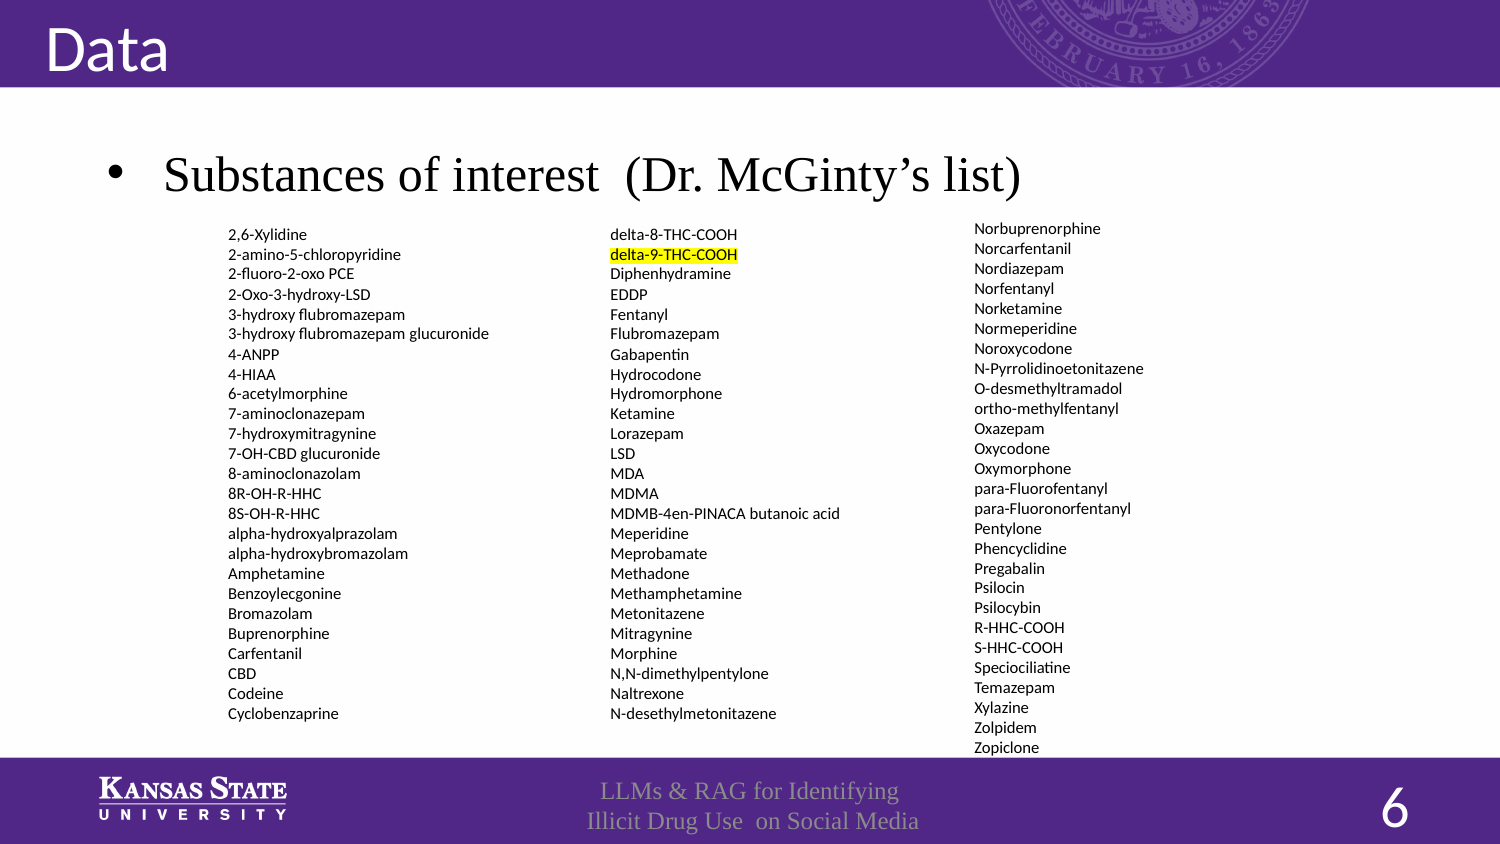

# Data
Substances of interest  (Dr. McGinty’s list)

Norbuprenorphine
Norcarfentanil
Nordiazepam
Norfentanyl
Norketamine
Normeperidine
Noroxycodone
N-Pyrrolidinoetonitazene
O-desmethyltramadol
ortho-methylfentanyl
Oxazepam
Oxycodone
Oxymorphone
para-Fluorofentanyl
para-Fluoronorfentanyl
Pentylone
Phencyclidine
Pregabalin
Psilocin
Psilocybin
R-HHC-COOH
S-HHC-COOH
Speciociliatine
Temazepam
Xylazine
Zolpidem
Zopiclone
2,6-Xylidine
2-amino-5-chloropyridine
2-fluoro-2-oxo PCE
2-Oxo-3-hydroxy-LSD
3-hydroxy flubromazepam
3-hydroxy flubromazepam glucuronide
4-ANPP
4-HIAA
6-acetylmorphine
7-aminoclonazepam
7-hydroxymitragynine
7-OH-CBD glucuronide
8-aminoclonazolam
8R-OH-R-HHC
8S-OH-R-HHC
alpha-hydroxyalprazolam
alpha-hydroxybromazolam
Amphetamine
Benzoylecgonine
Bromazolam
Buprenorphine
Carfentanil
CBD
Codeine
Cyclobenzaprine

delta-8-THC-COOH
delta-9-THC-COOH
Diphenhydramine
EDDP
Fentanyl
Flubromazepam
Gabapentin
Hydrocodone
Hydromorphone
Ketamine
Lorazepam
LSD
MDA
MDMA
MDMB-4en-PINACA butanoic acid
Meperidine
Meprobamate
Methadone
Methamphetamine
Metonitazene
Mitragynine
Morphine
N,N-dimethylpentylone
Naltrexone
N-desethylmetonitazene

LLMs & RAG for Identifying
 Illicit Drug Use  on Social Media
6